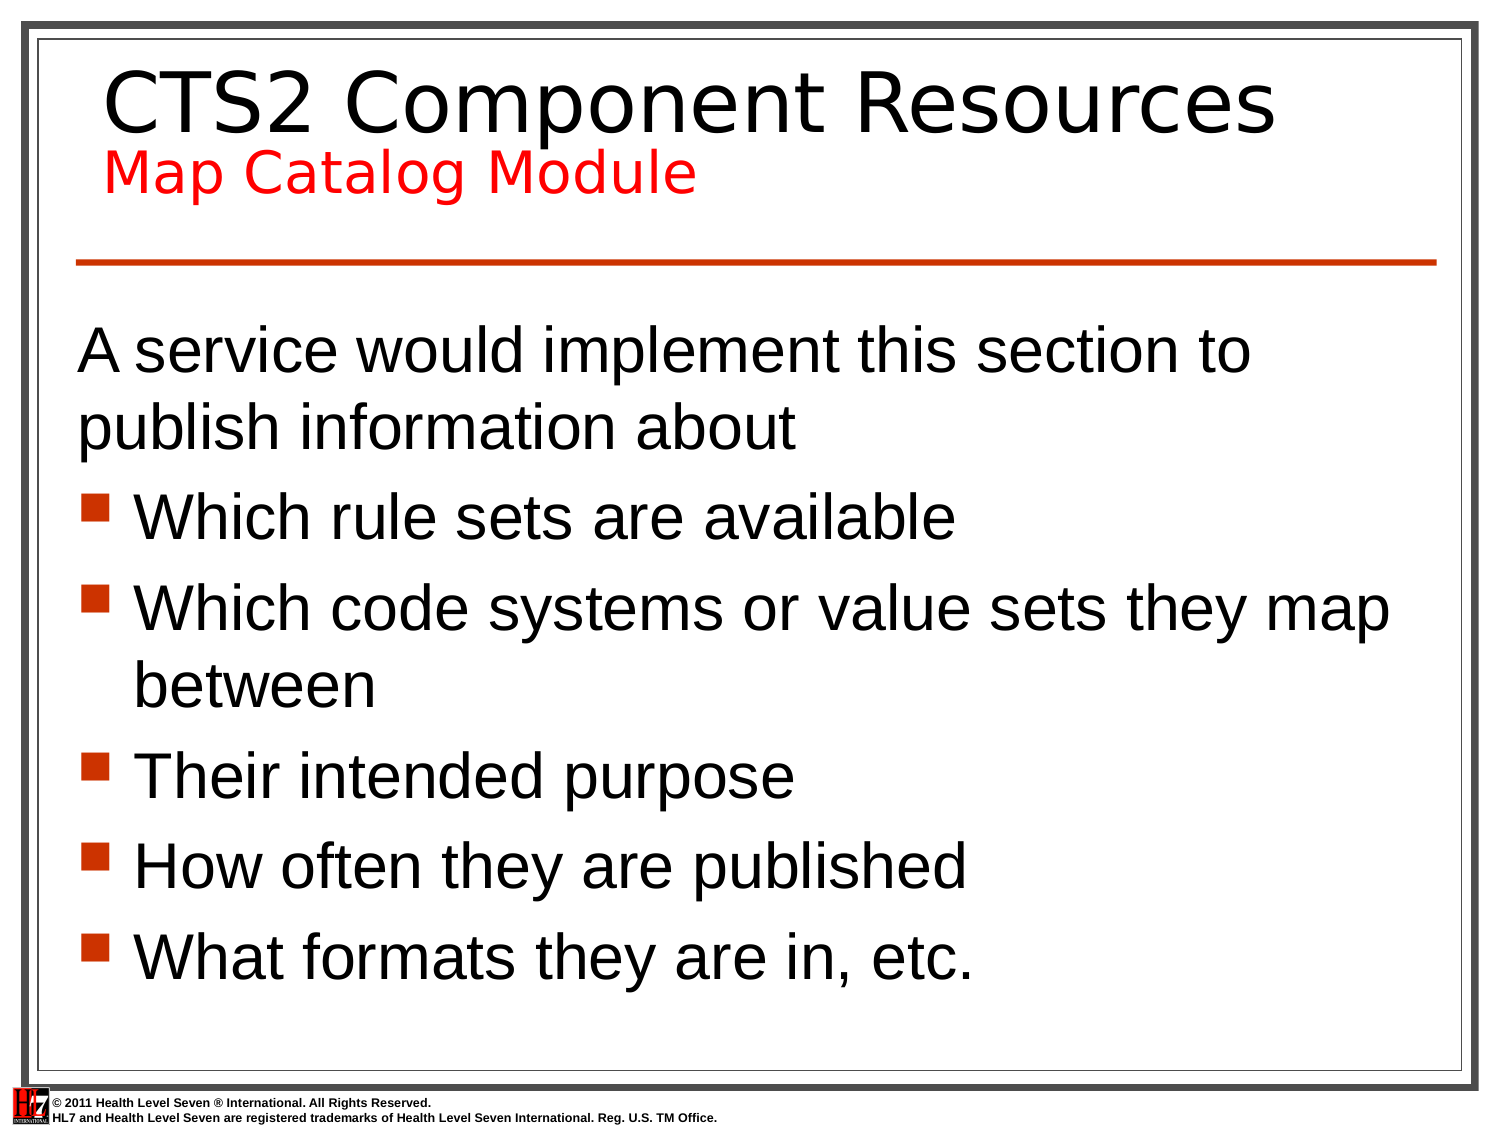

# CTS2 Component Resources Map Catalog Module
A service would implement this section to publish information about
Which rule sets are available
Which code systems or value sets they map between
Their intended purpose
How often they are published
What formats they are in, etc.